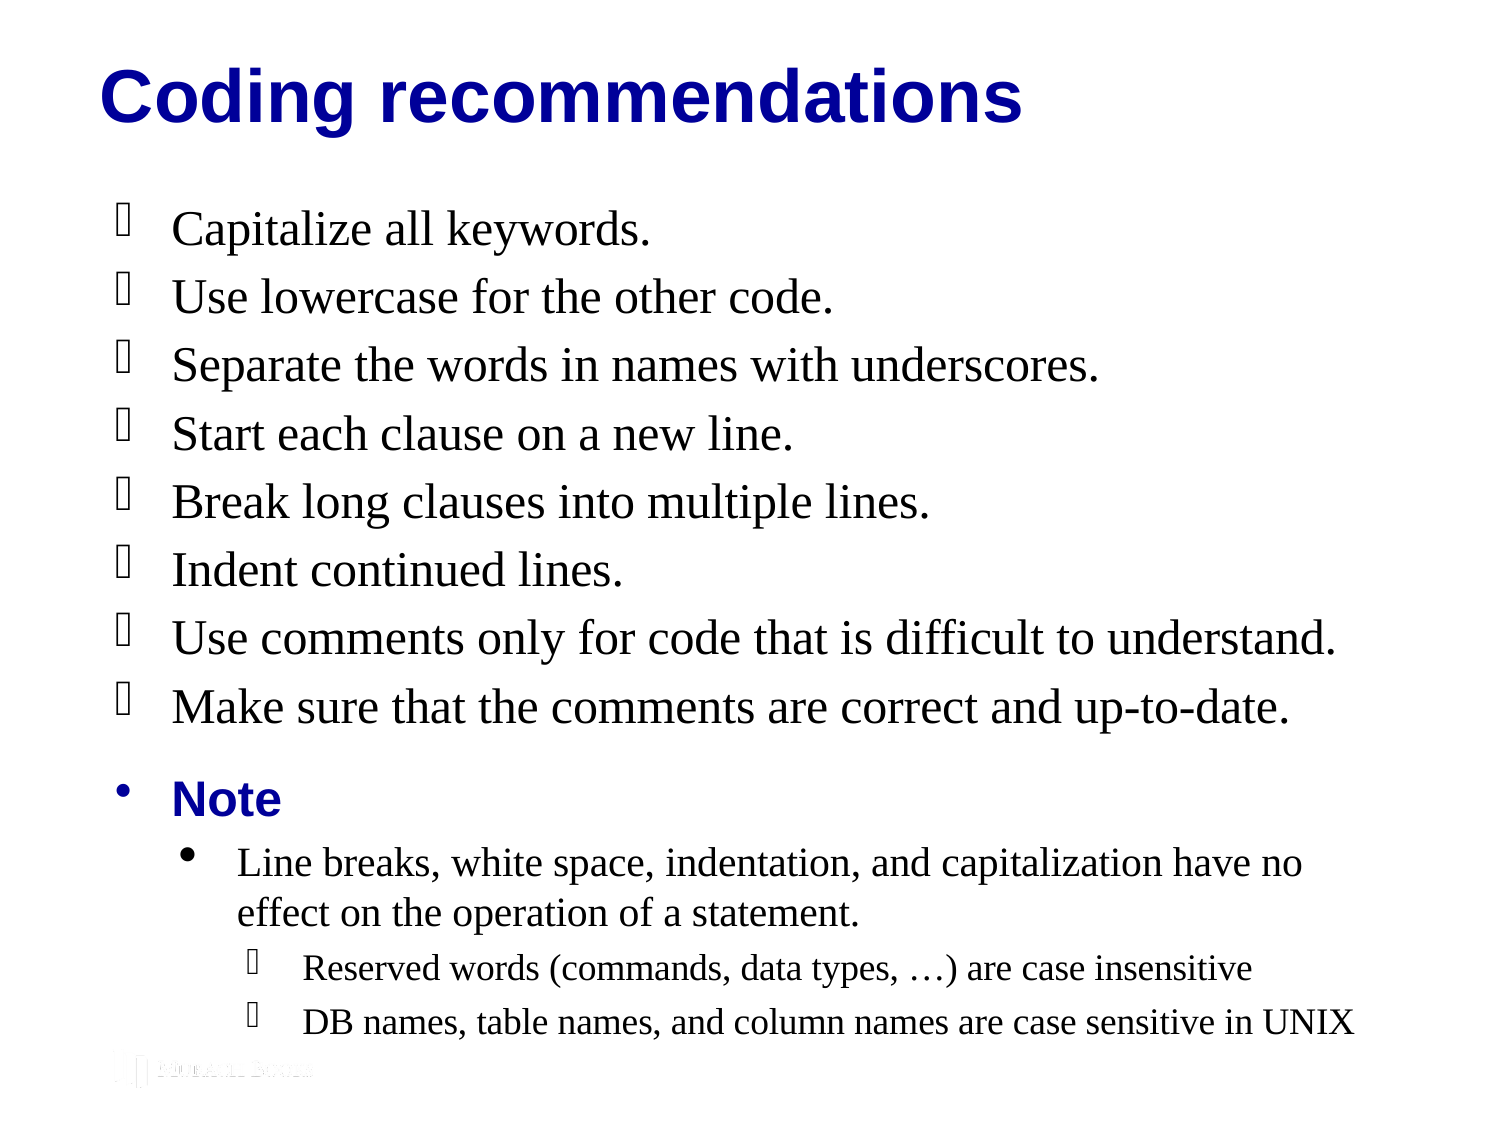

# Coding recommendations
Capitalize all keywords.
Use lowercase for the other code.
Separate the words in names with underscores.
Start each clause on a new line.
Break long clauses into multiple lines.
Indent continued lines.
Use comments only for code that is difficult to understand.
Make sure that the comments are correct and up-to-date.
Note
Line breaks, white space, indentation, and capitalization have no effect on the operation of a statement.
Reserved words (commands, data types, …) are case insensitive
DB names, table names, and column names are case sensitive in UNIX

C1, Slide 39